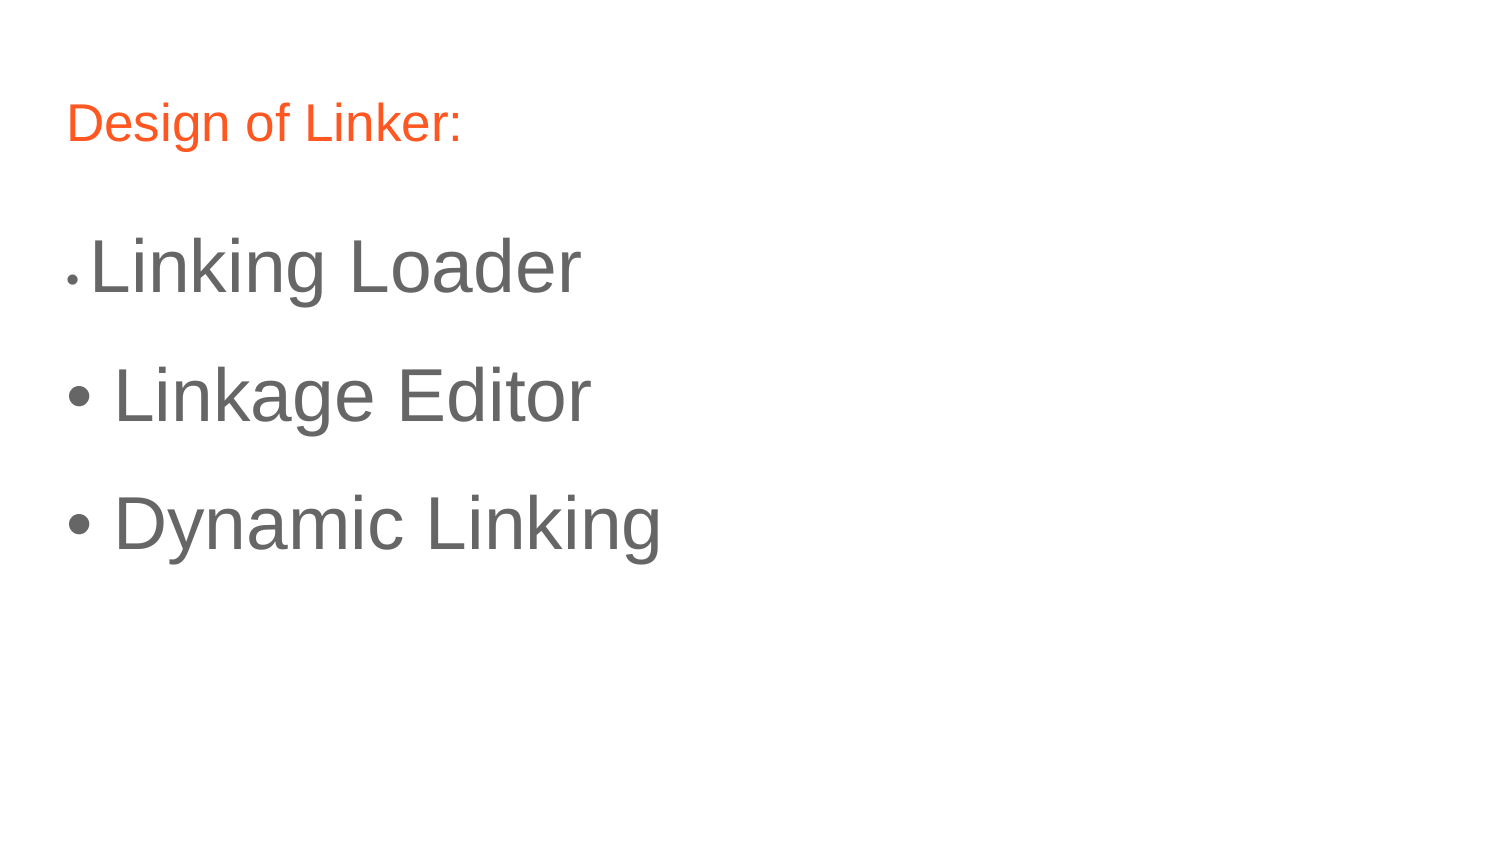

# Design of Linker:
• Linking Loader
• Linkage Editor
• Dynamic Linking